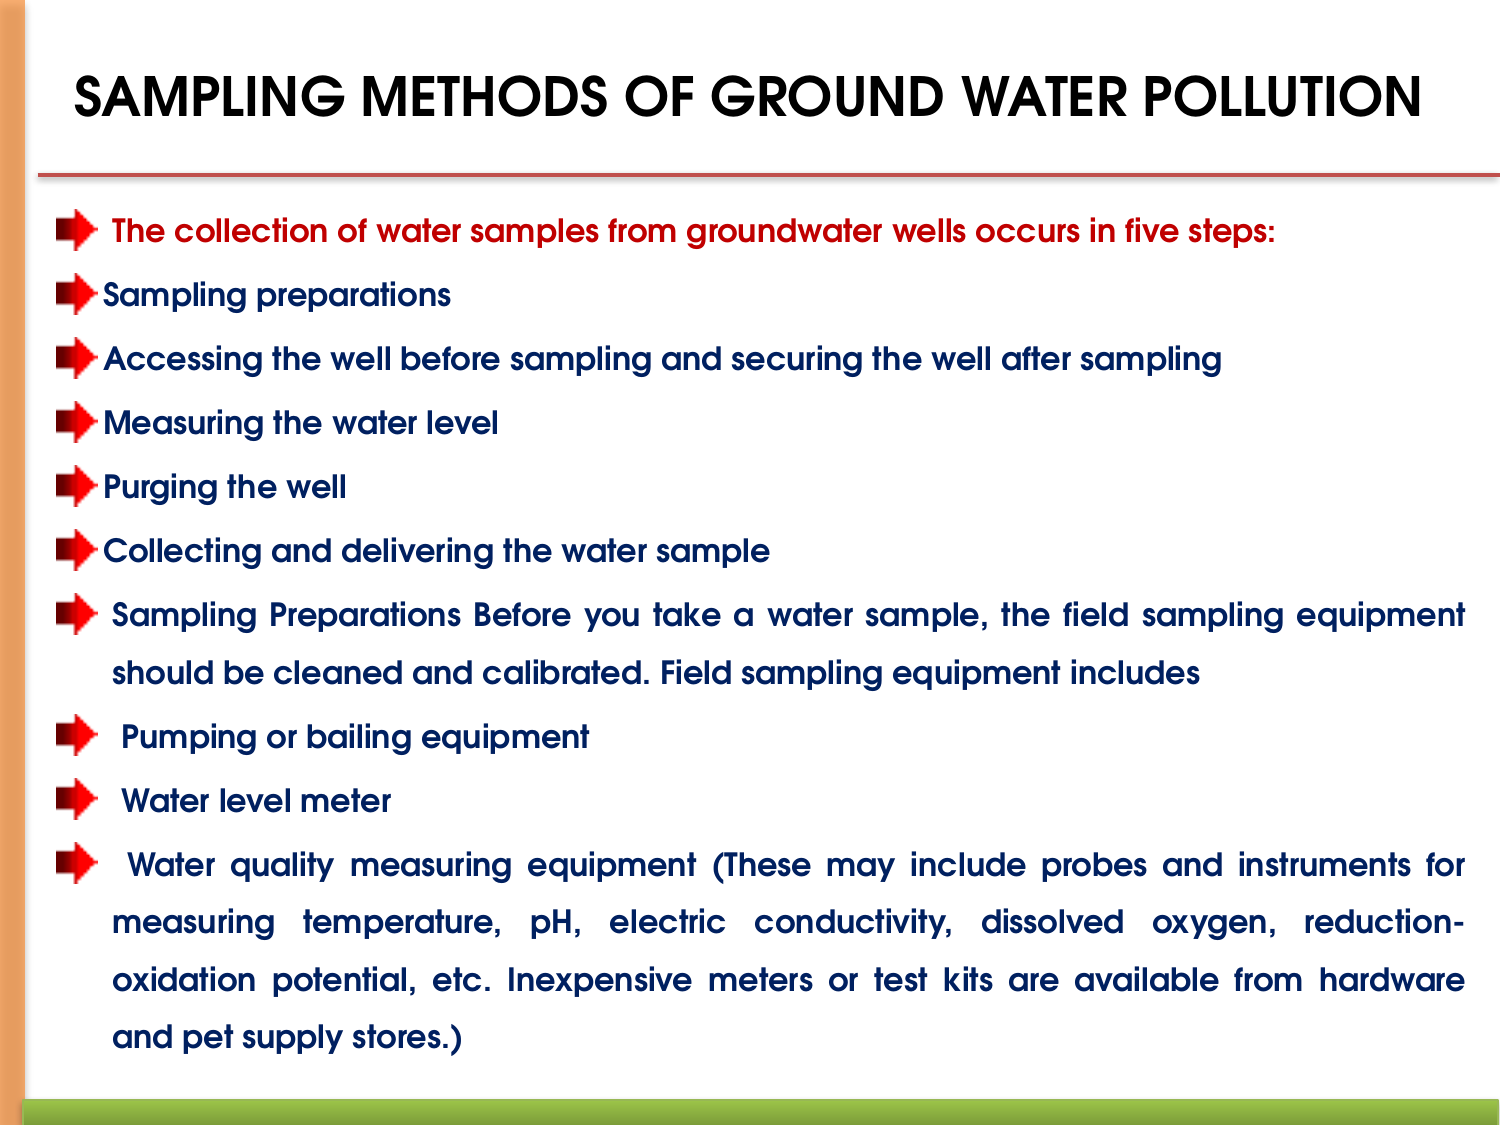

SAMPLING METHODS OF GROUND WATER POLLUTION
The collection of water samples from groundwater wells occurs in five steps:
Sampling preparations
Accessing the well before sampling and securing the well after sampling
Measuring the water level
Purging the well
Collecting and delivering the water sample
Sampling Preparations Before you take a water sample, the field sampling equipment should be cleaned and calibrated. Field sampling equipment includes
 Pumping or bailing equipment
 Water level meter
 Water quality measuring equipment (These may include probes and instruments for measuring temperature, pH, electric conductivity, dissolved oxygen, reduction-oxidation potential, etc. Inexpensive meters or test kits are available from hardware and pet supply stores.)